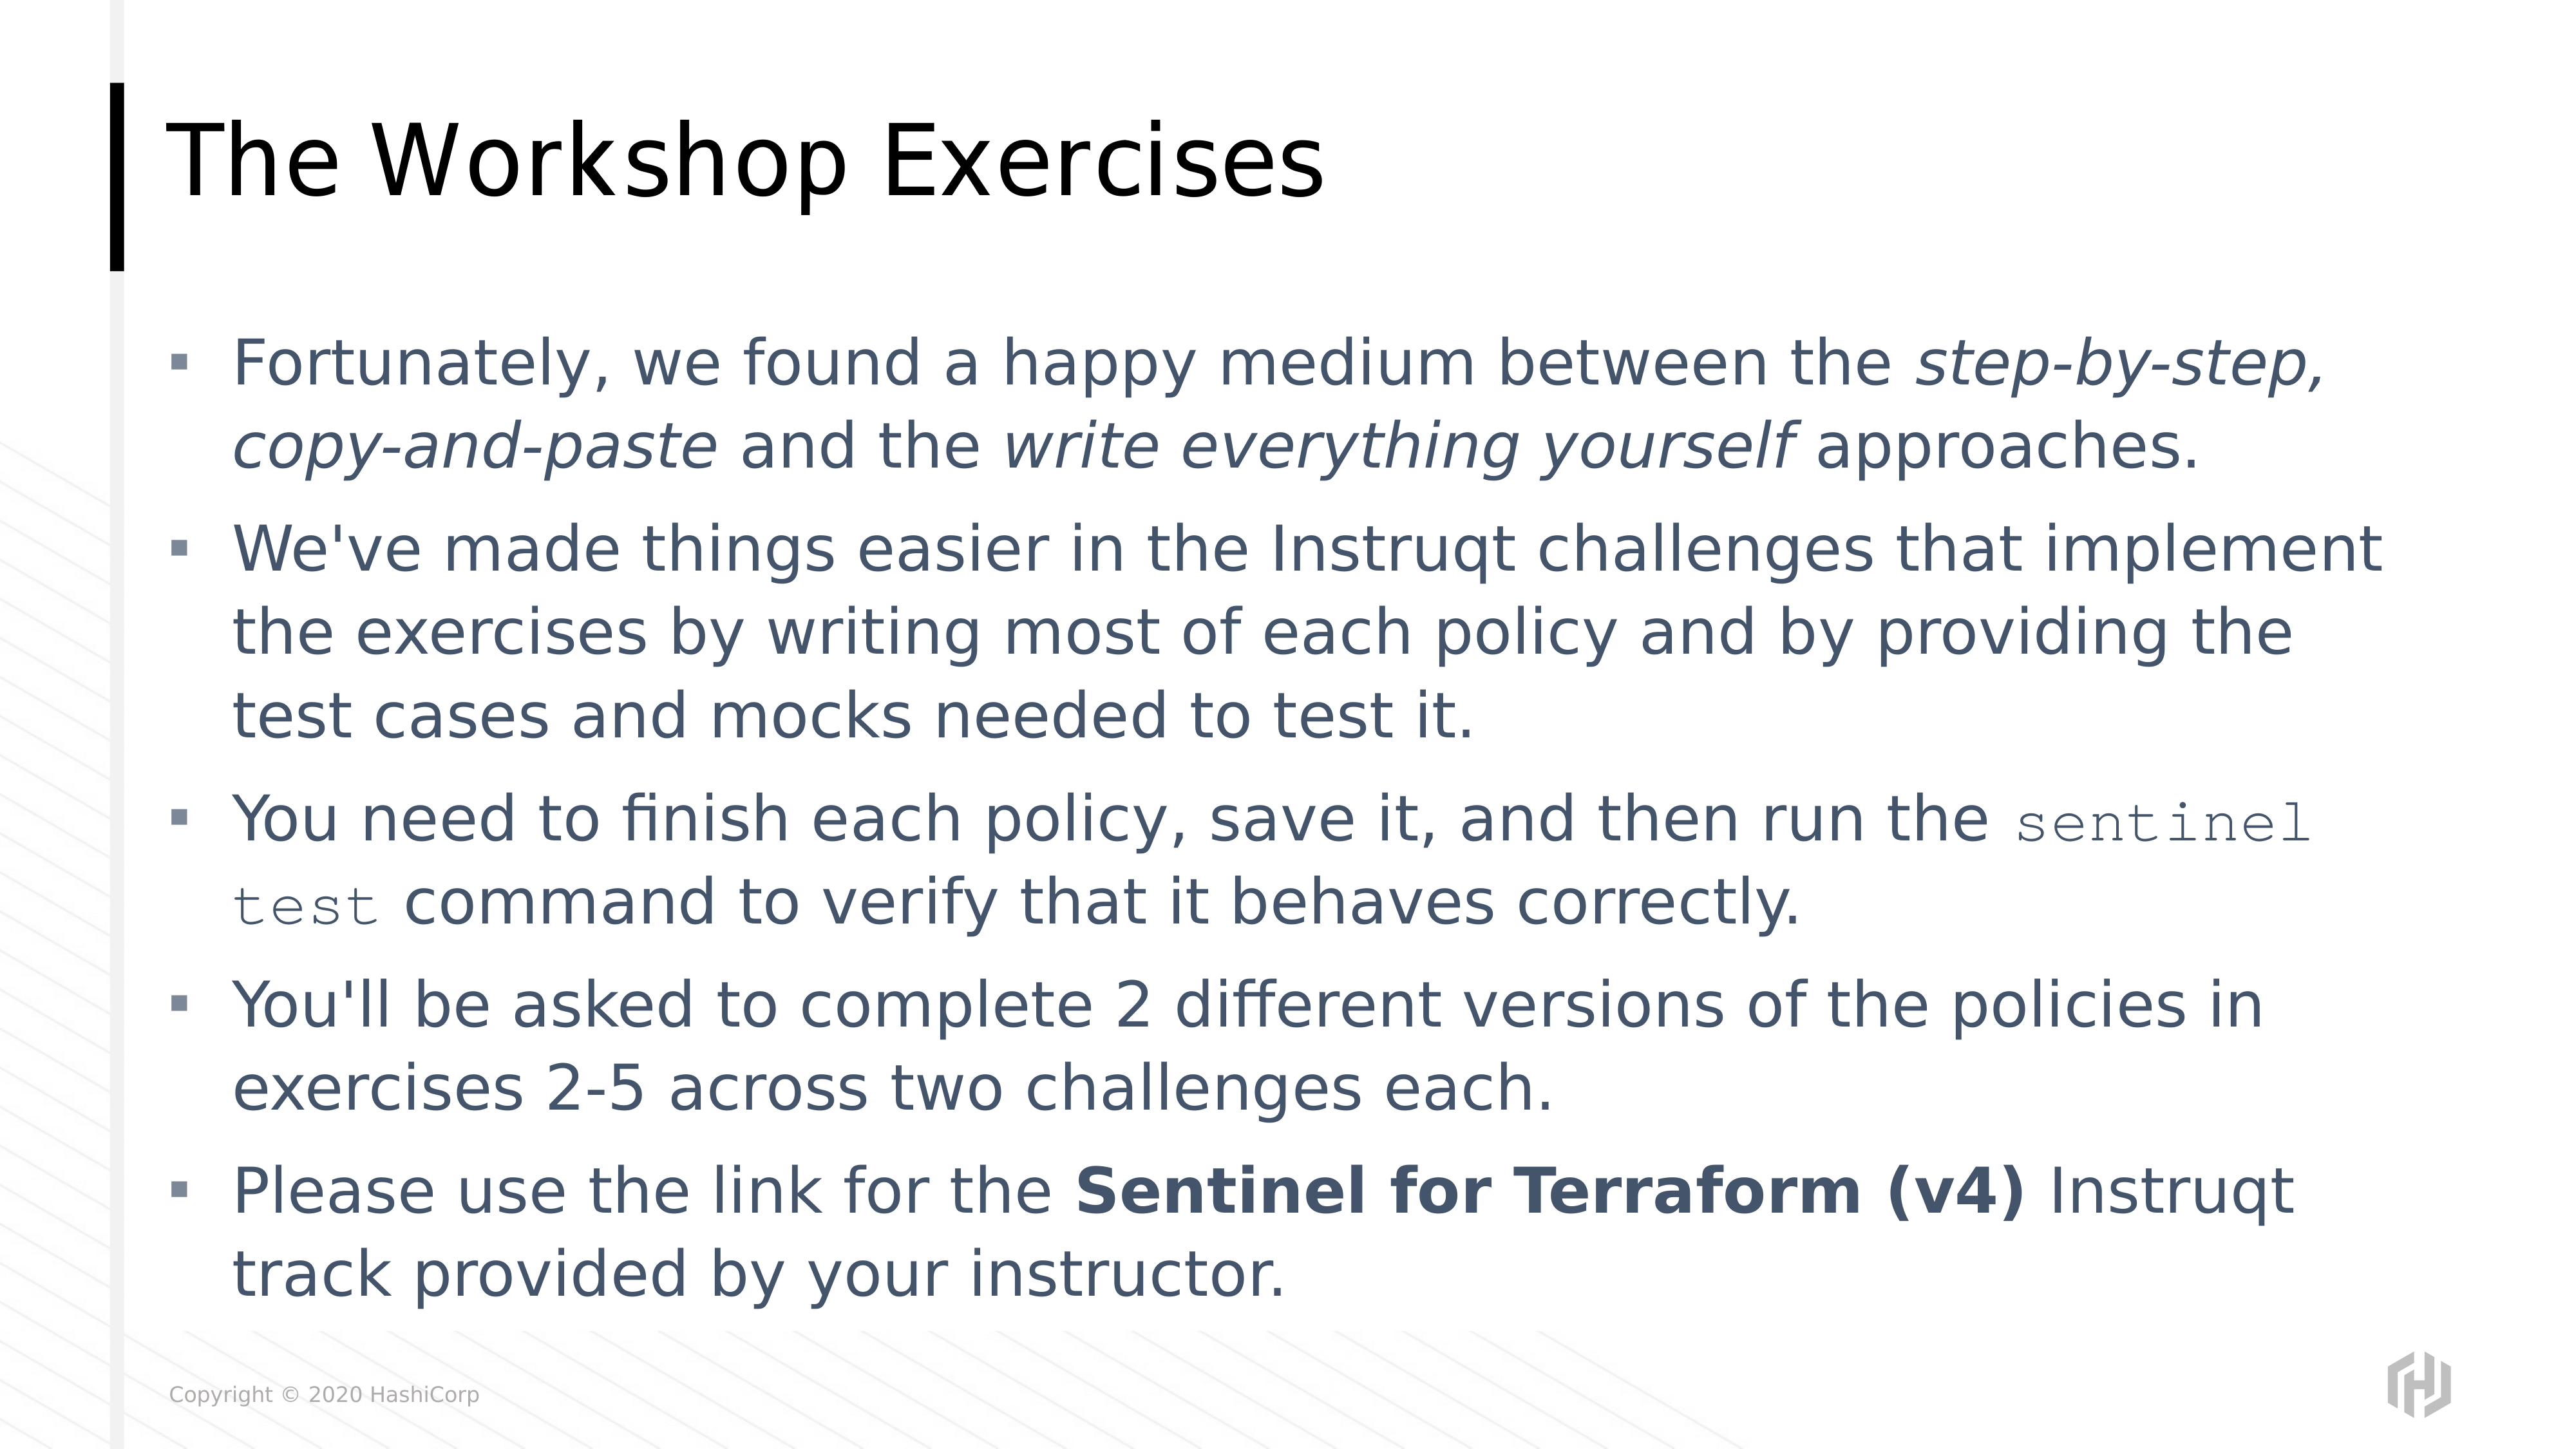

# The Workshop Exercises
Fortunately, we found a happy medium between the step-by-step, copy-and-paste and the write everything yourself approaches.
We've made things easier in the Instruqt challenges that implement the exercises by writing most of each policy and by providing the test cases and mocks needed to test it.
You need to finish each policy, save it, and then run the sentinel test command to verify that it behaves correctly.
You'll be asked to complete 2 different versions of the policies in exercises 2-5 across two challenges each.
Please use the link for the Sentinel for Terraform (v4) Instruqt track provided by your instructor.